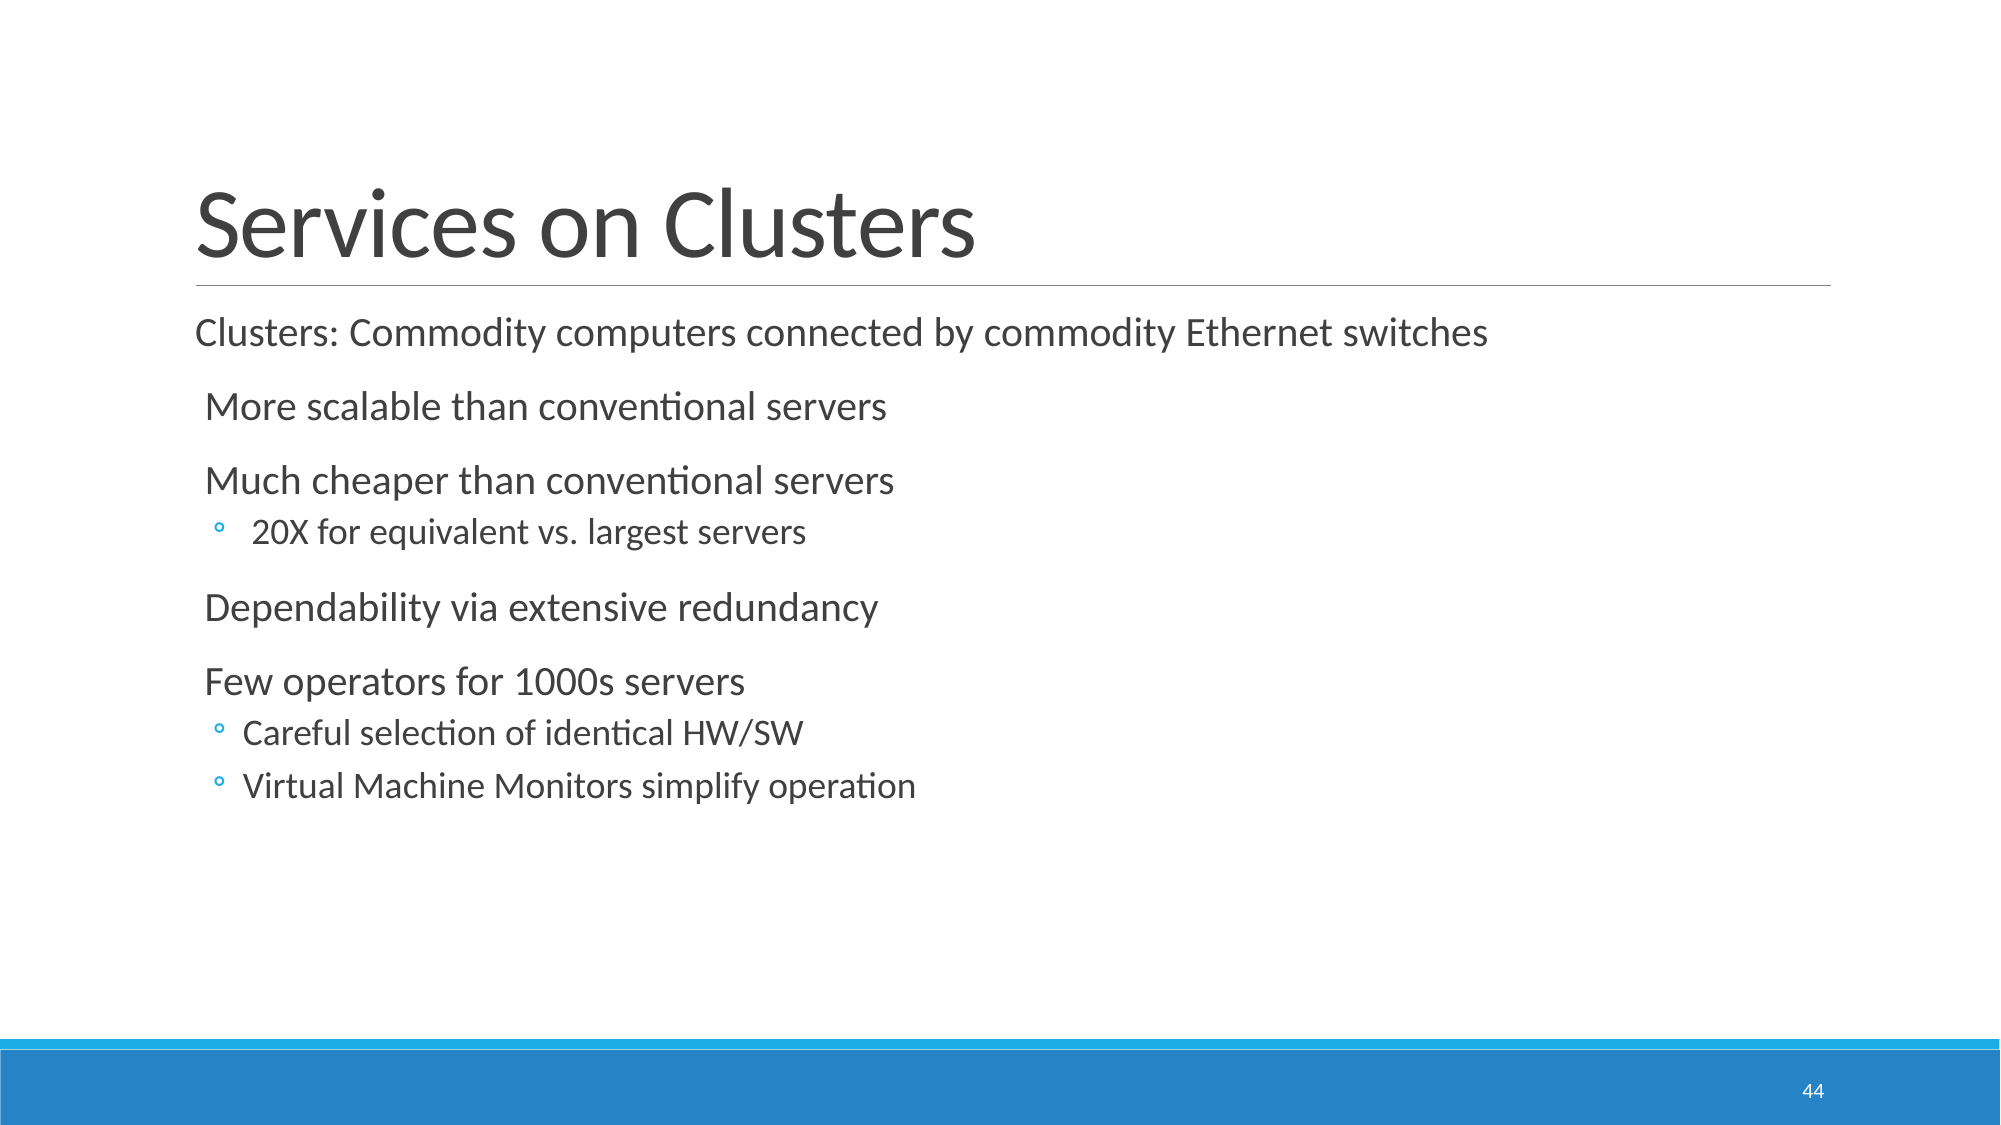

# Services on Clusters
Clusters: Commodity computers connected by commodity Ethernet switches
 More scalable than conventional servers
 Much cheaper than conventional servers
 20X for equivalent vs. largest servers
 Dependability via extensive redundancy
 Few operators for 1000s servers
Careful selection of identical HW/SW
Virtual Machine Monitors simplify operation

44